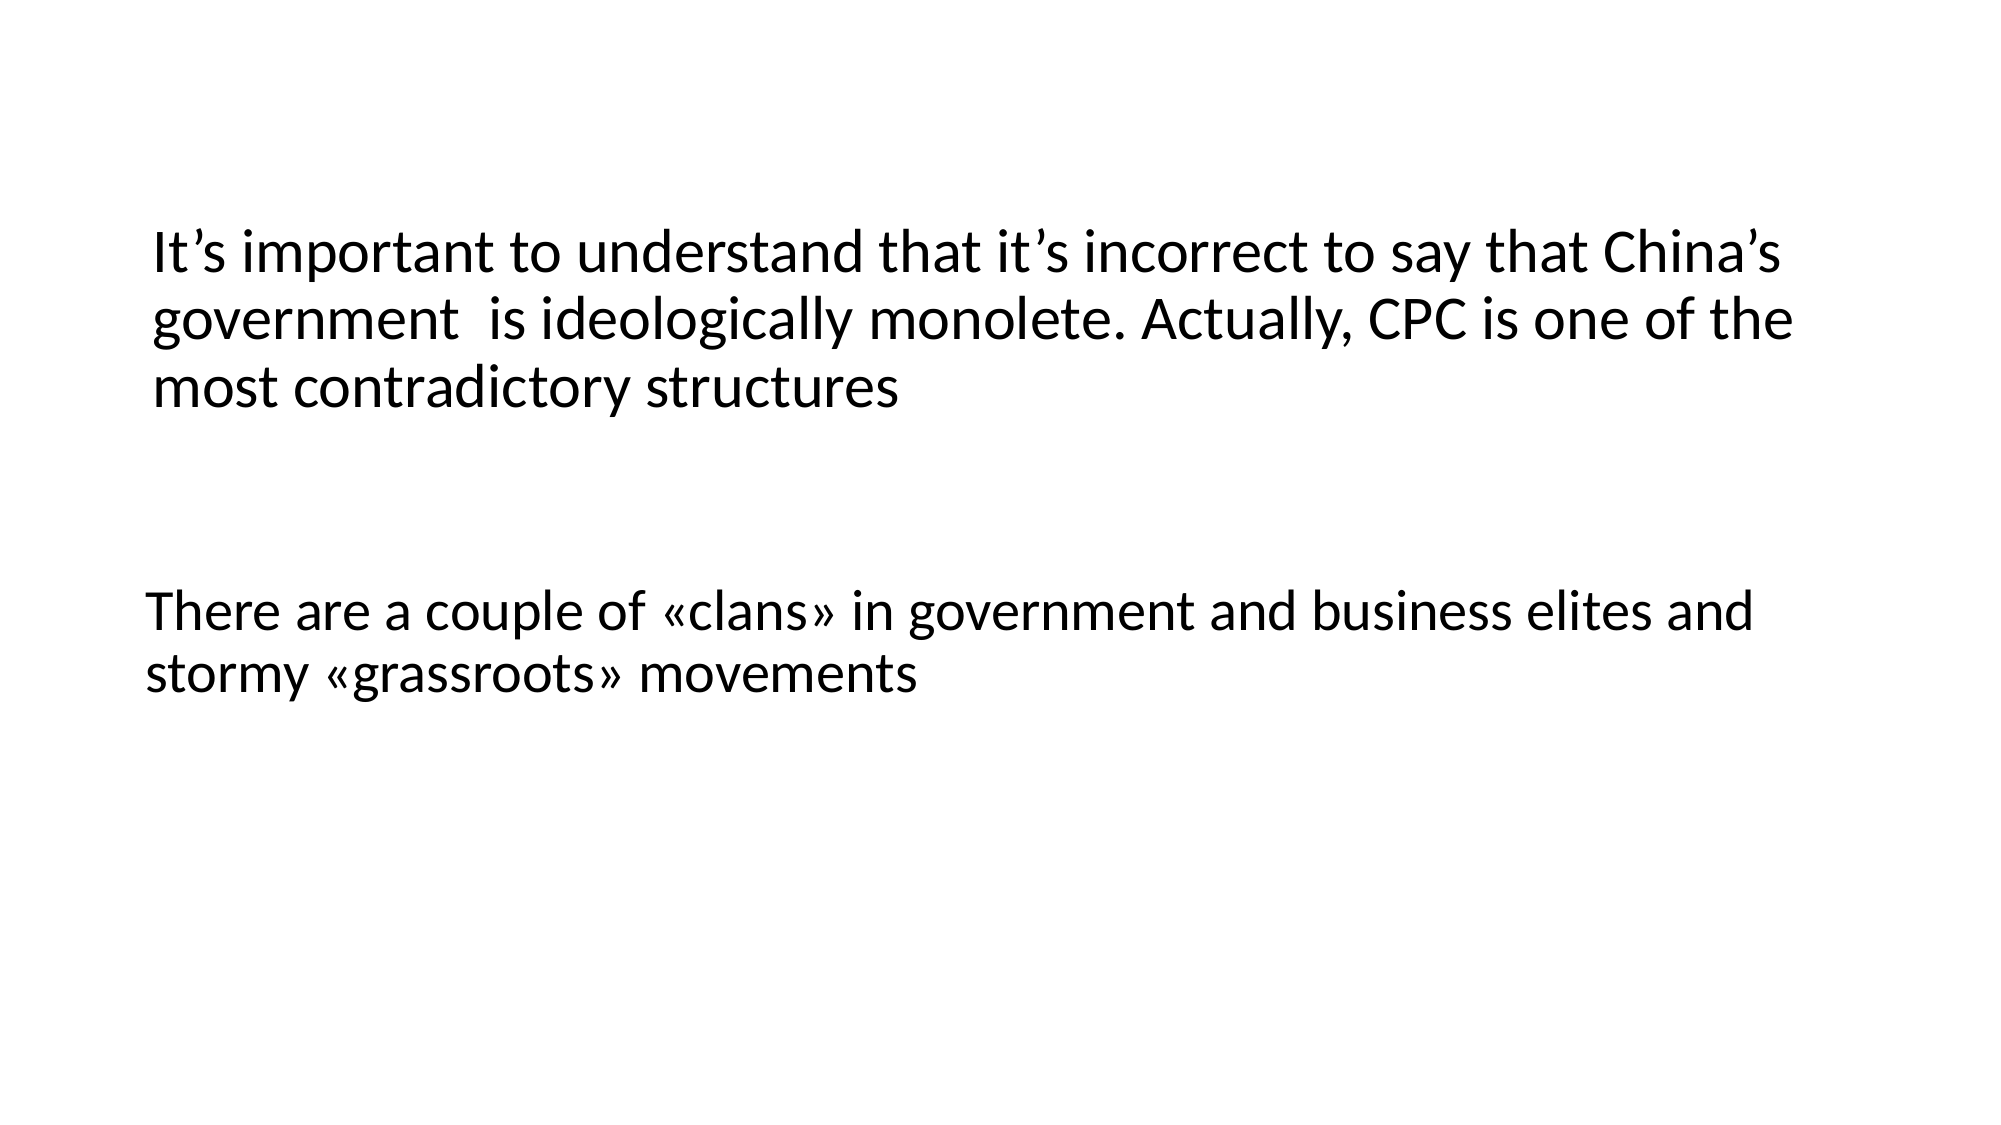

# It’s important to understand that it’s incorrect to say that China’s government  is ideologically monolete. Actually, CPC is one of the most contradictory structures
There are a couple of «clans» in government and business elites and stormy «grassroots» movements